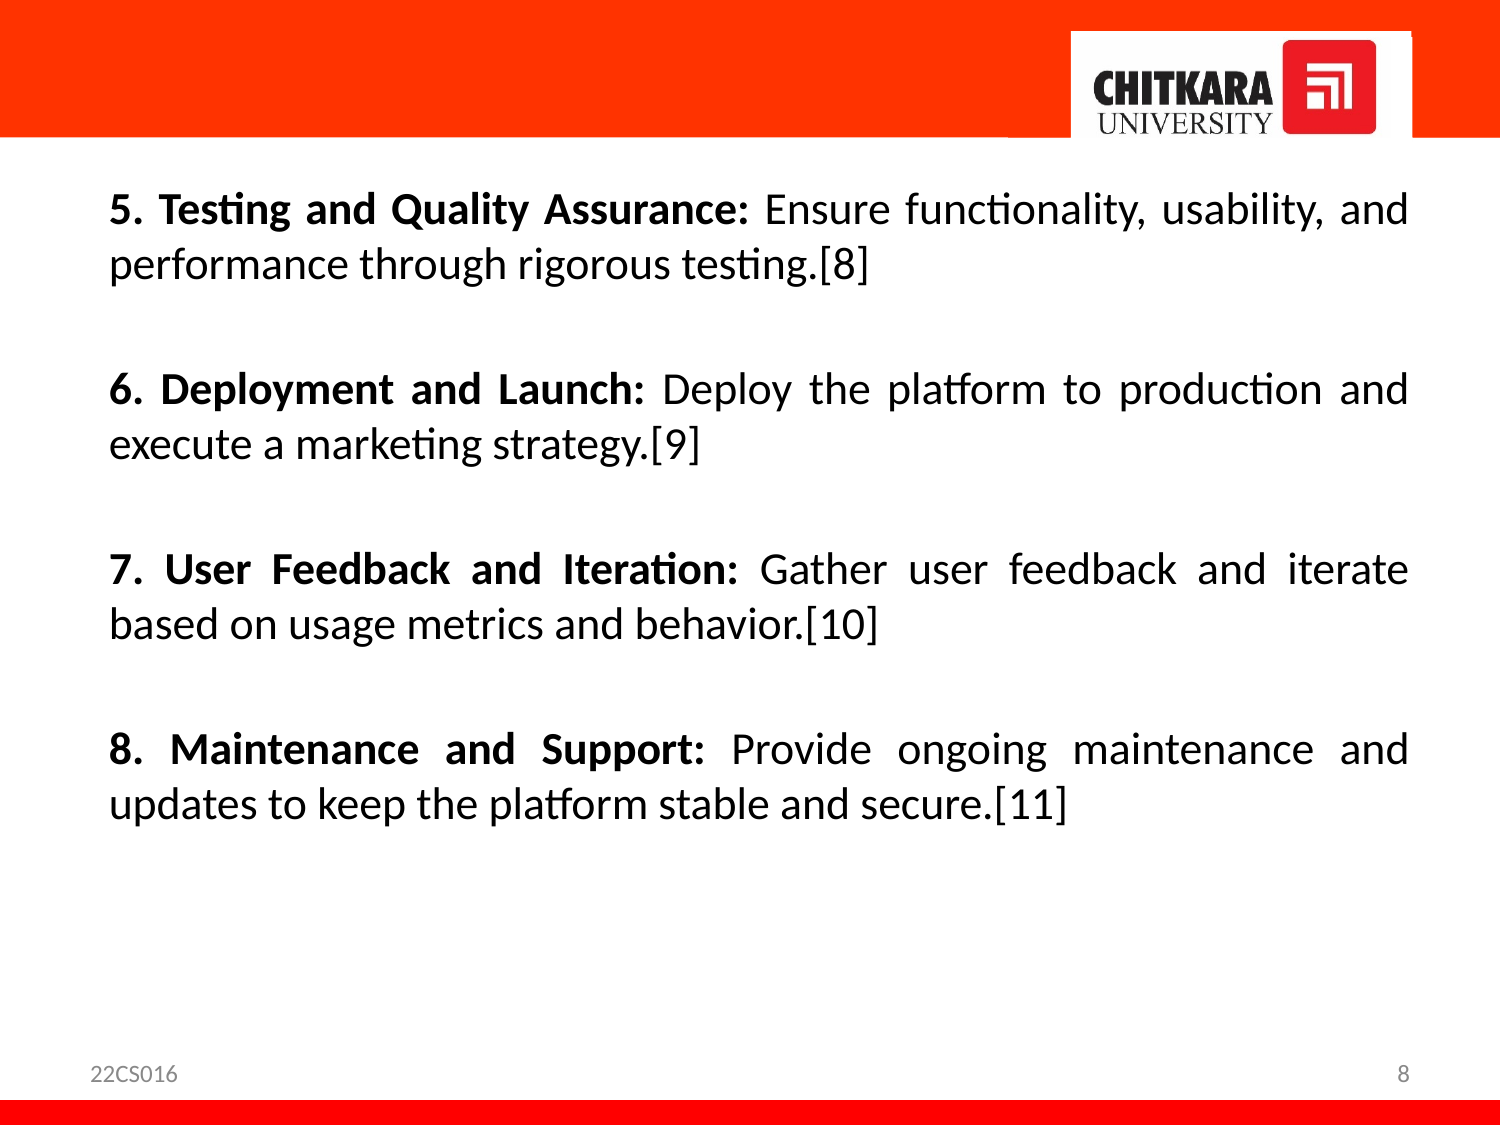

5. Testing and Quality Assurance: Ensure functionality, usability, and performance through rigorous testing.[8]

6. Deployment and Launch: Deploy the platform to production and execute a marketing strategy.[9]

7. User Feedback and Iteration: Gather user feedback and iterate based on usage metrics and behavior.[10]

8. Maintenance and Support: Provide ongoing maintenance and updates to keep the platform stable and secure.[11]
22CS016
8